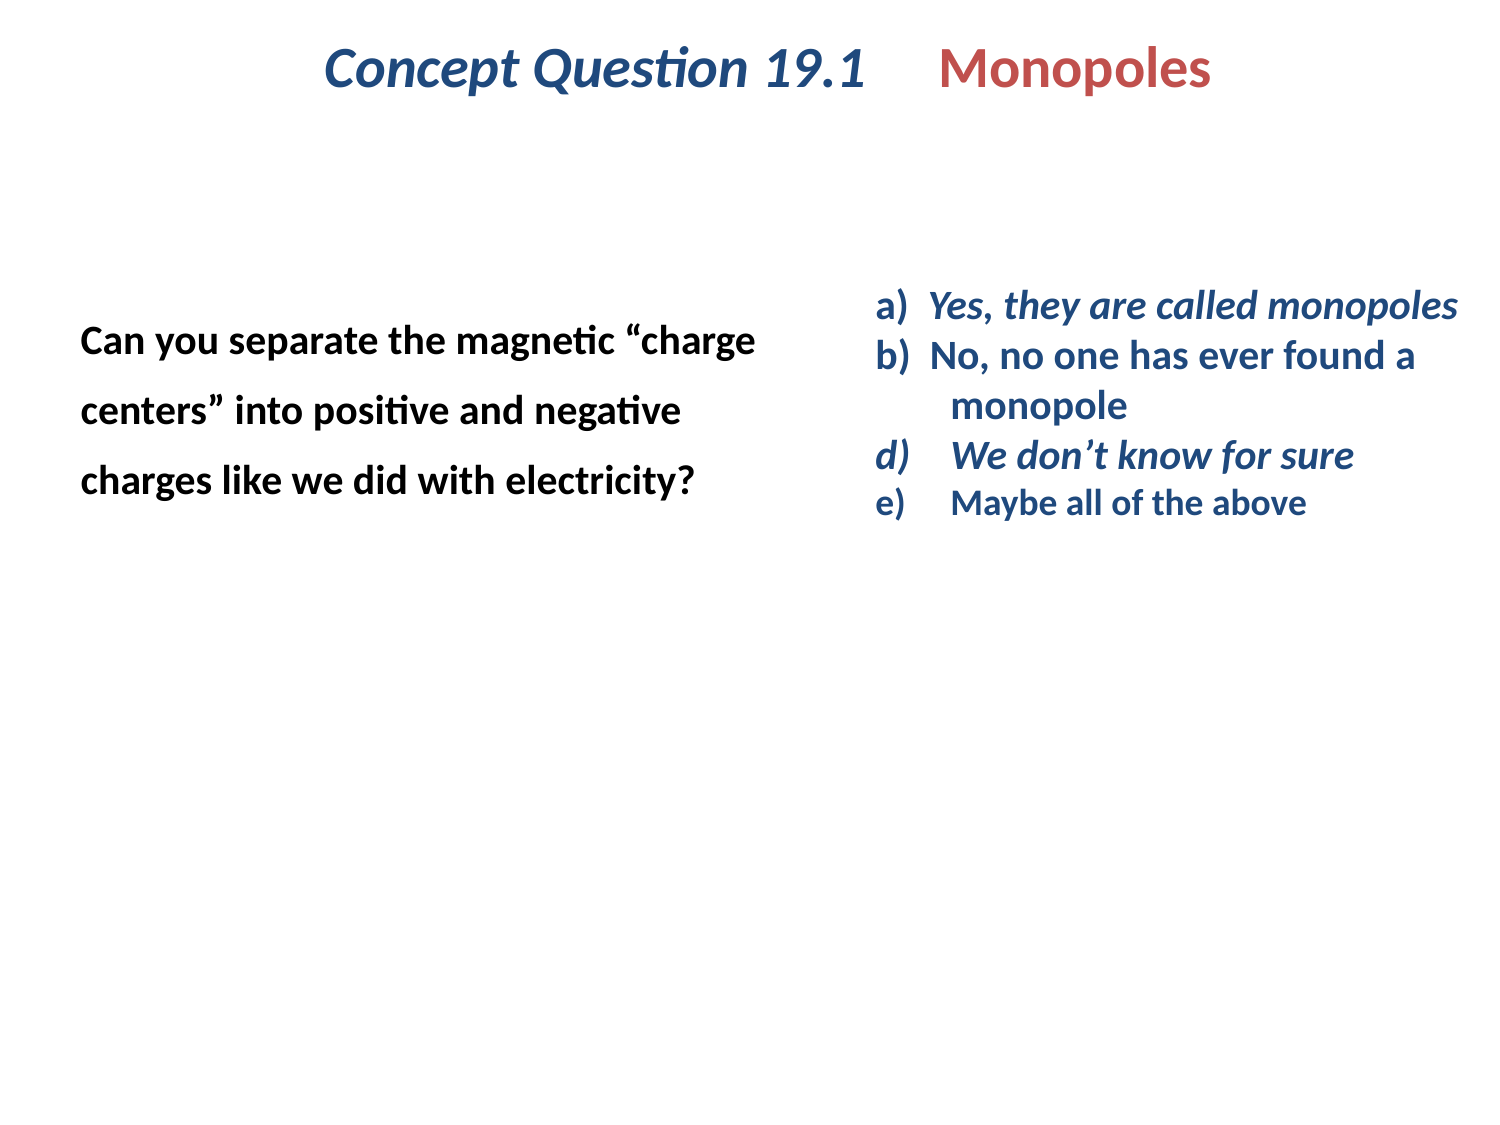

Concept Question 19.1	 Monopoles
a)  Yes, they are called monopoles
b)  No, no one has ever found a monopole
We don’t know for sure
Maybe all of the above
	Can you separate the magnetic “charge centers” into positive and negative charges like we did with electricity?